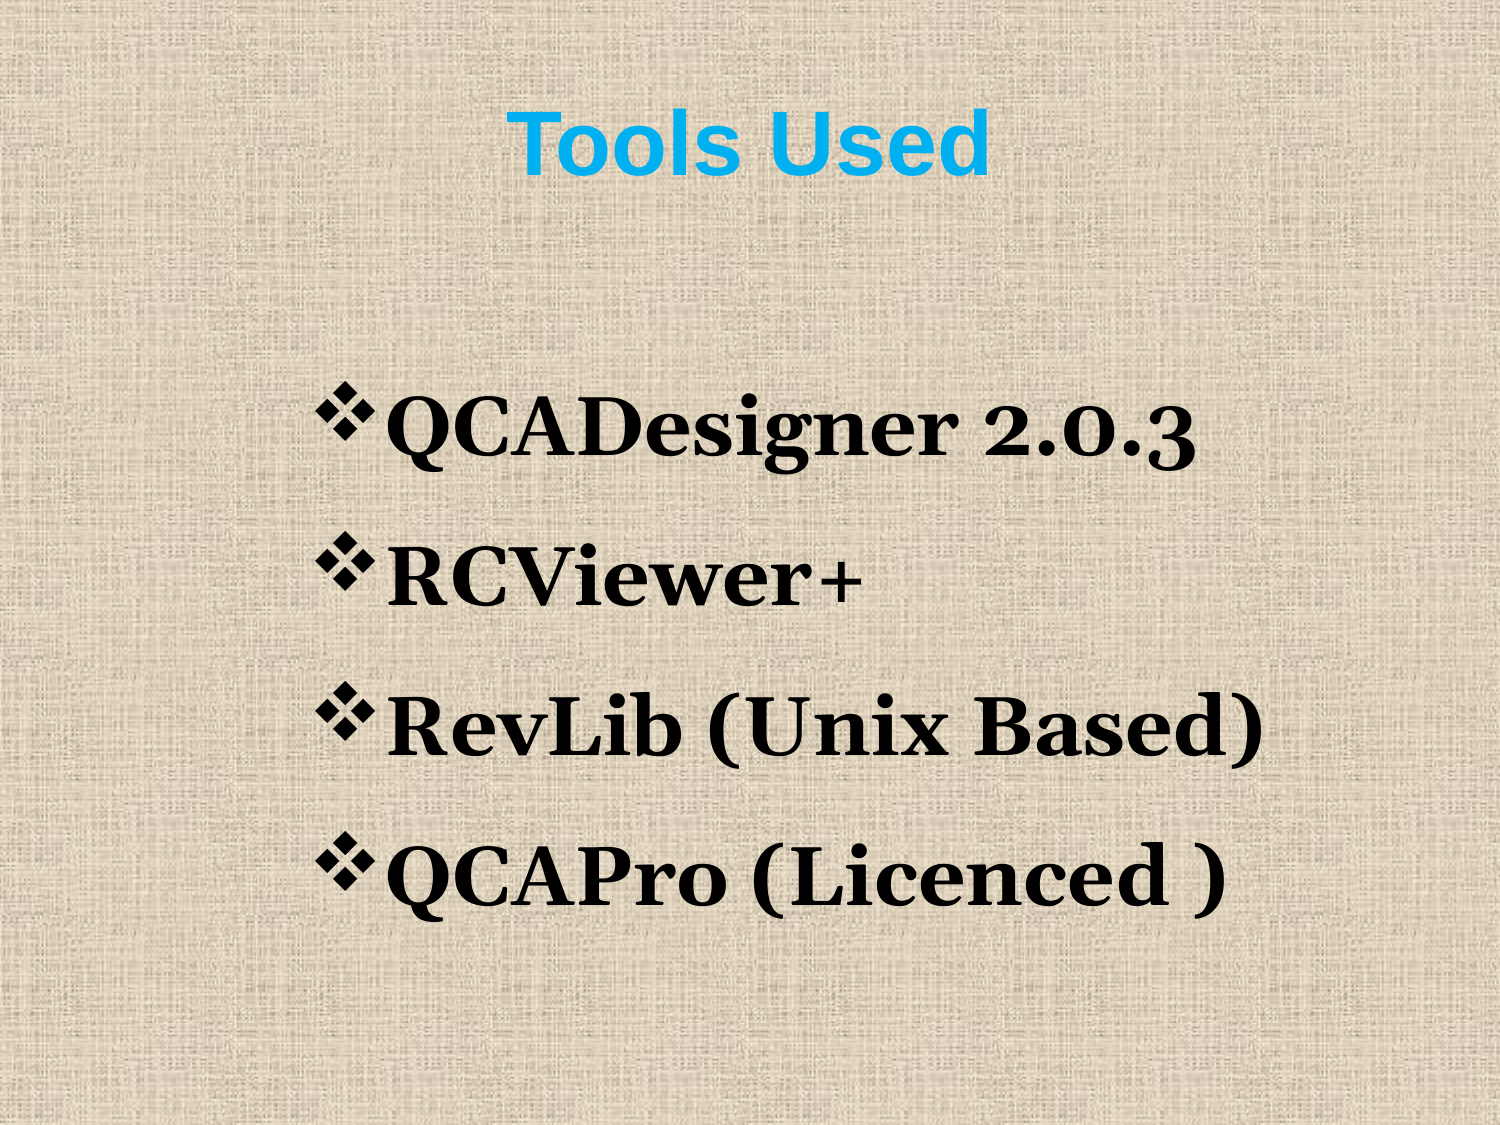

# Tools Used
QCADesigner 2.0.3
RCViewer+
RevLib (Unix Based)
QCAPro (Licenced )